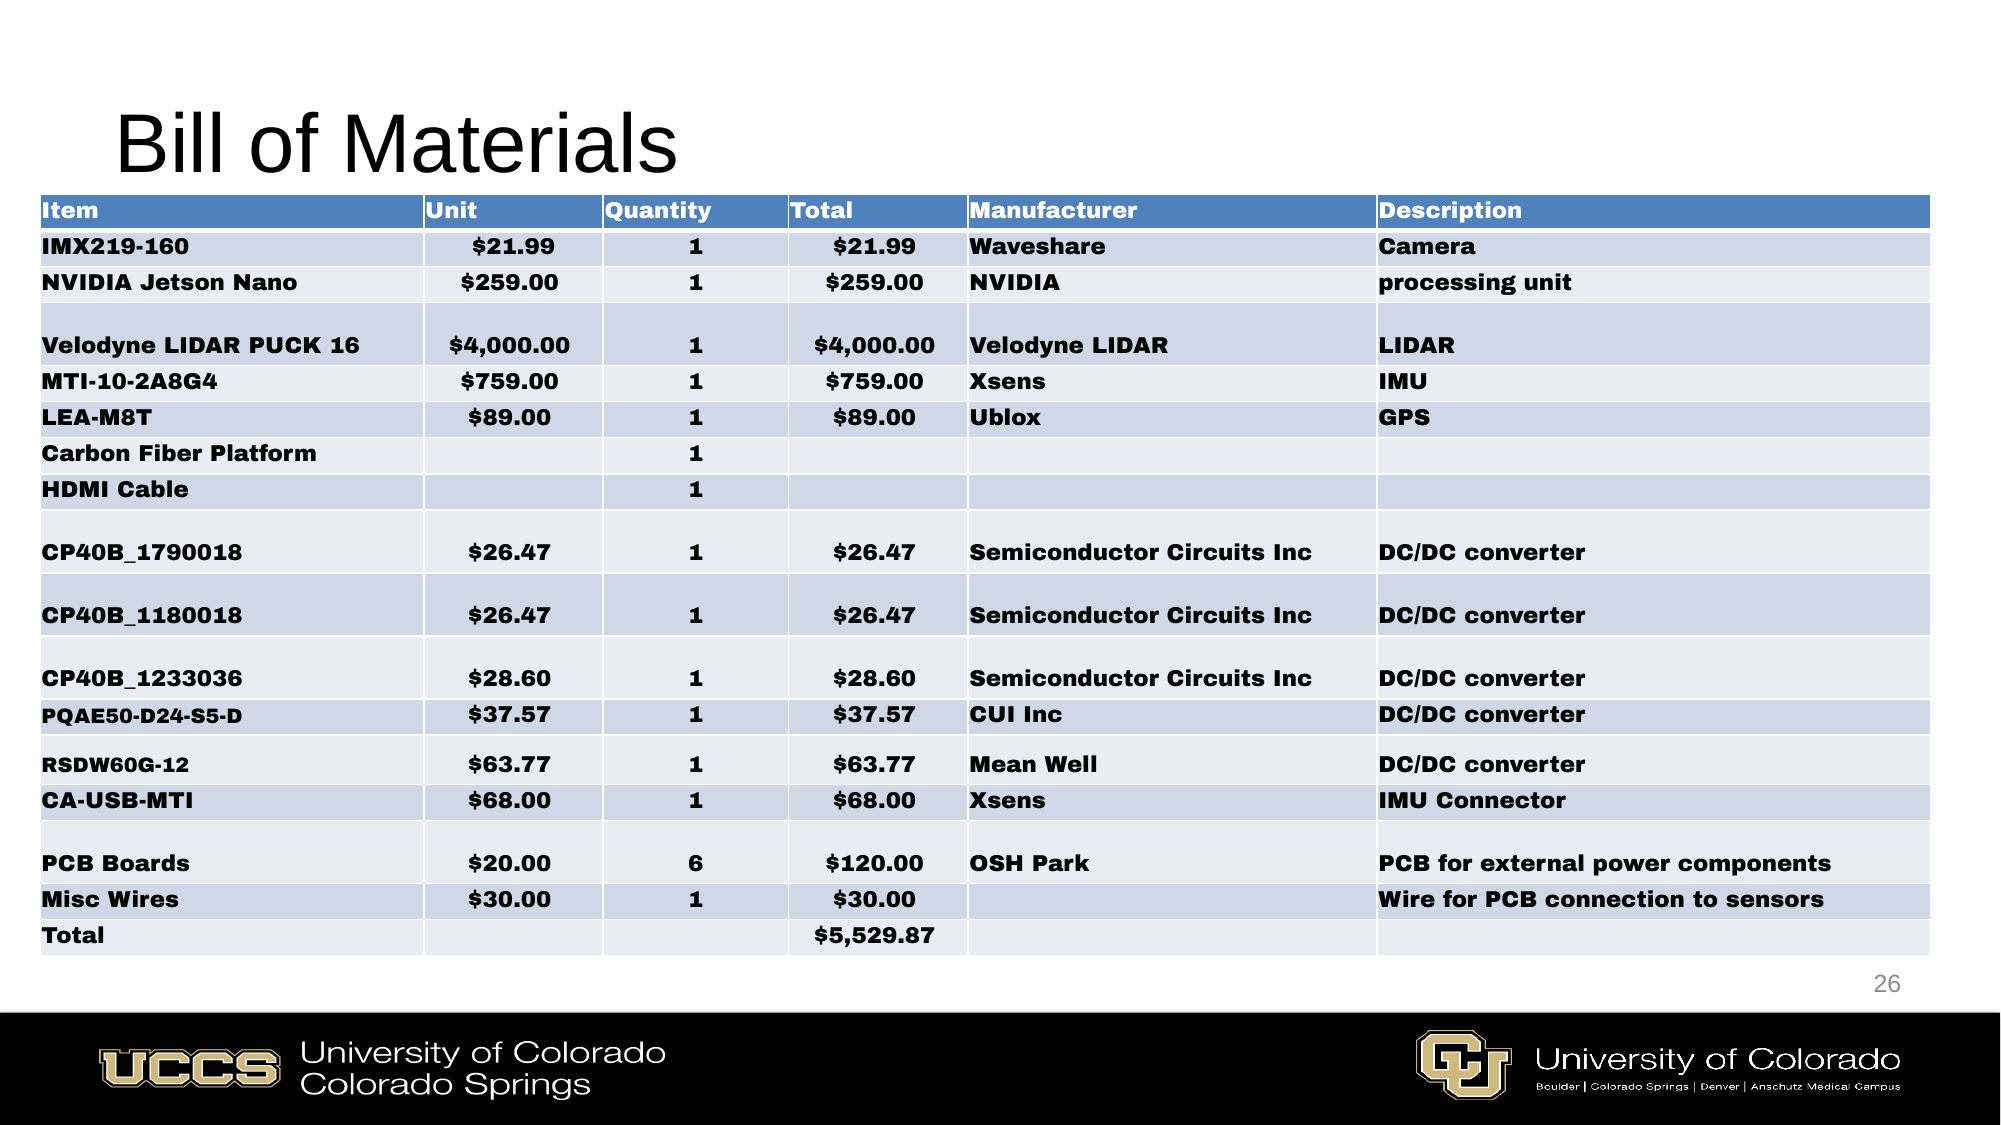

# Bill of Materials
| Item | Unit | Quantity | Total | Manufacturer | Description |
| --- | --- | --- | --- | --- | --- |
| IMX219-160 | $21.99 | 1 | $21.99 | Waveshare | Camera |
| NVIDIA Jetson Nano | $259.00 | 1 | $259.00 | NVIDIA | processing unit |
| Velodyne LIDAR PUCK 16 | $4,000.00 | 1 | $4,000.00 | Velodyne LIDAR | LIDAR |
| MTI-10-2A8G4 | $759.00 | 1 | $759.00 | Xsens | IMU |
| LEA-M8T | $89.00 | 1 | $89.00 | Ublox | GPS |
| Carbon Fiber Platform |  | 1 |  |  |  |
| HDMI Cable |  | 1 |  |  |  |
| CP40B\_1790018 | $26.47 | 1 | $26.47 | Semiconductor Circuits Inc | DC/DC converter |
| CP40B\_1180018 | $26.47 | 1 | $26.47 | Semiconductor Circuits Inc | DC/DC converter |
| CP40B\_1233036 | $28.60 | 1 | $28.60 | Semiconductor Circuits Inc | DC/DC converter |
| PQAE50-D24-S5-D | $37.57 | 1 | $37.57 | CUI Inc | DC/DC converter |
| RSDW60G-12 | $63.77 | 1 | $63.77 | Mean Well | DC/DC converter |
| CA-USB-MTI | $68.00 | 1 | $68.00 | Xsens | IMU Connector |
| PCB Boards | $20.00 | 6 | $120.00 | OSH Park | PCB for external power components |
| Misc Wires | $30.00 | 1 | $30.00 |  | Wire for PCB connection to sensors |
| Total |  |  | $5,529.87 |  |  |
26